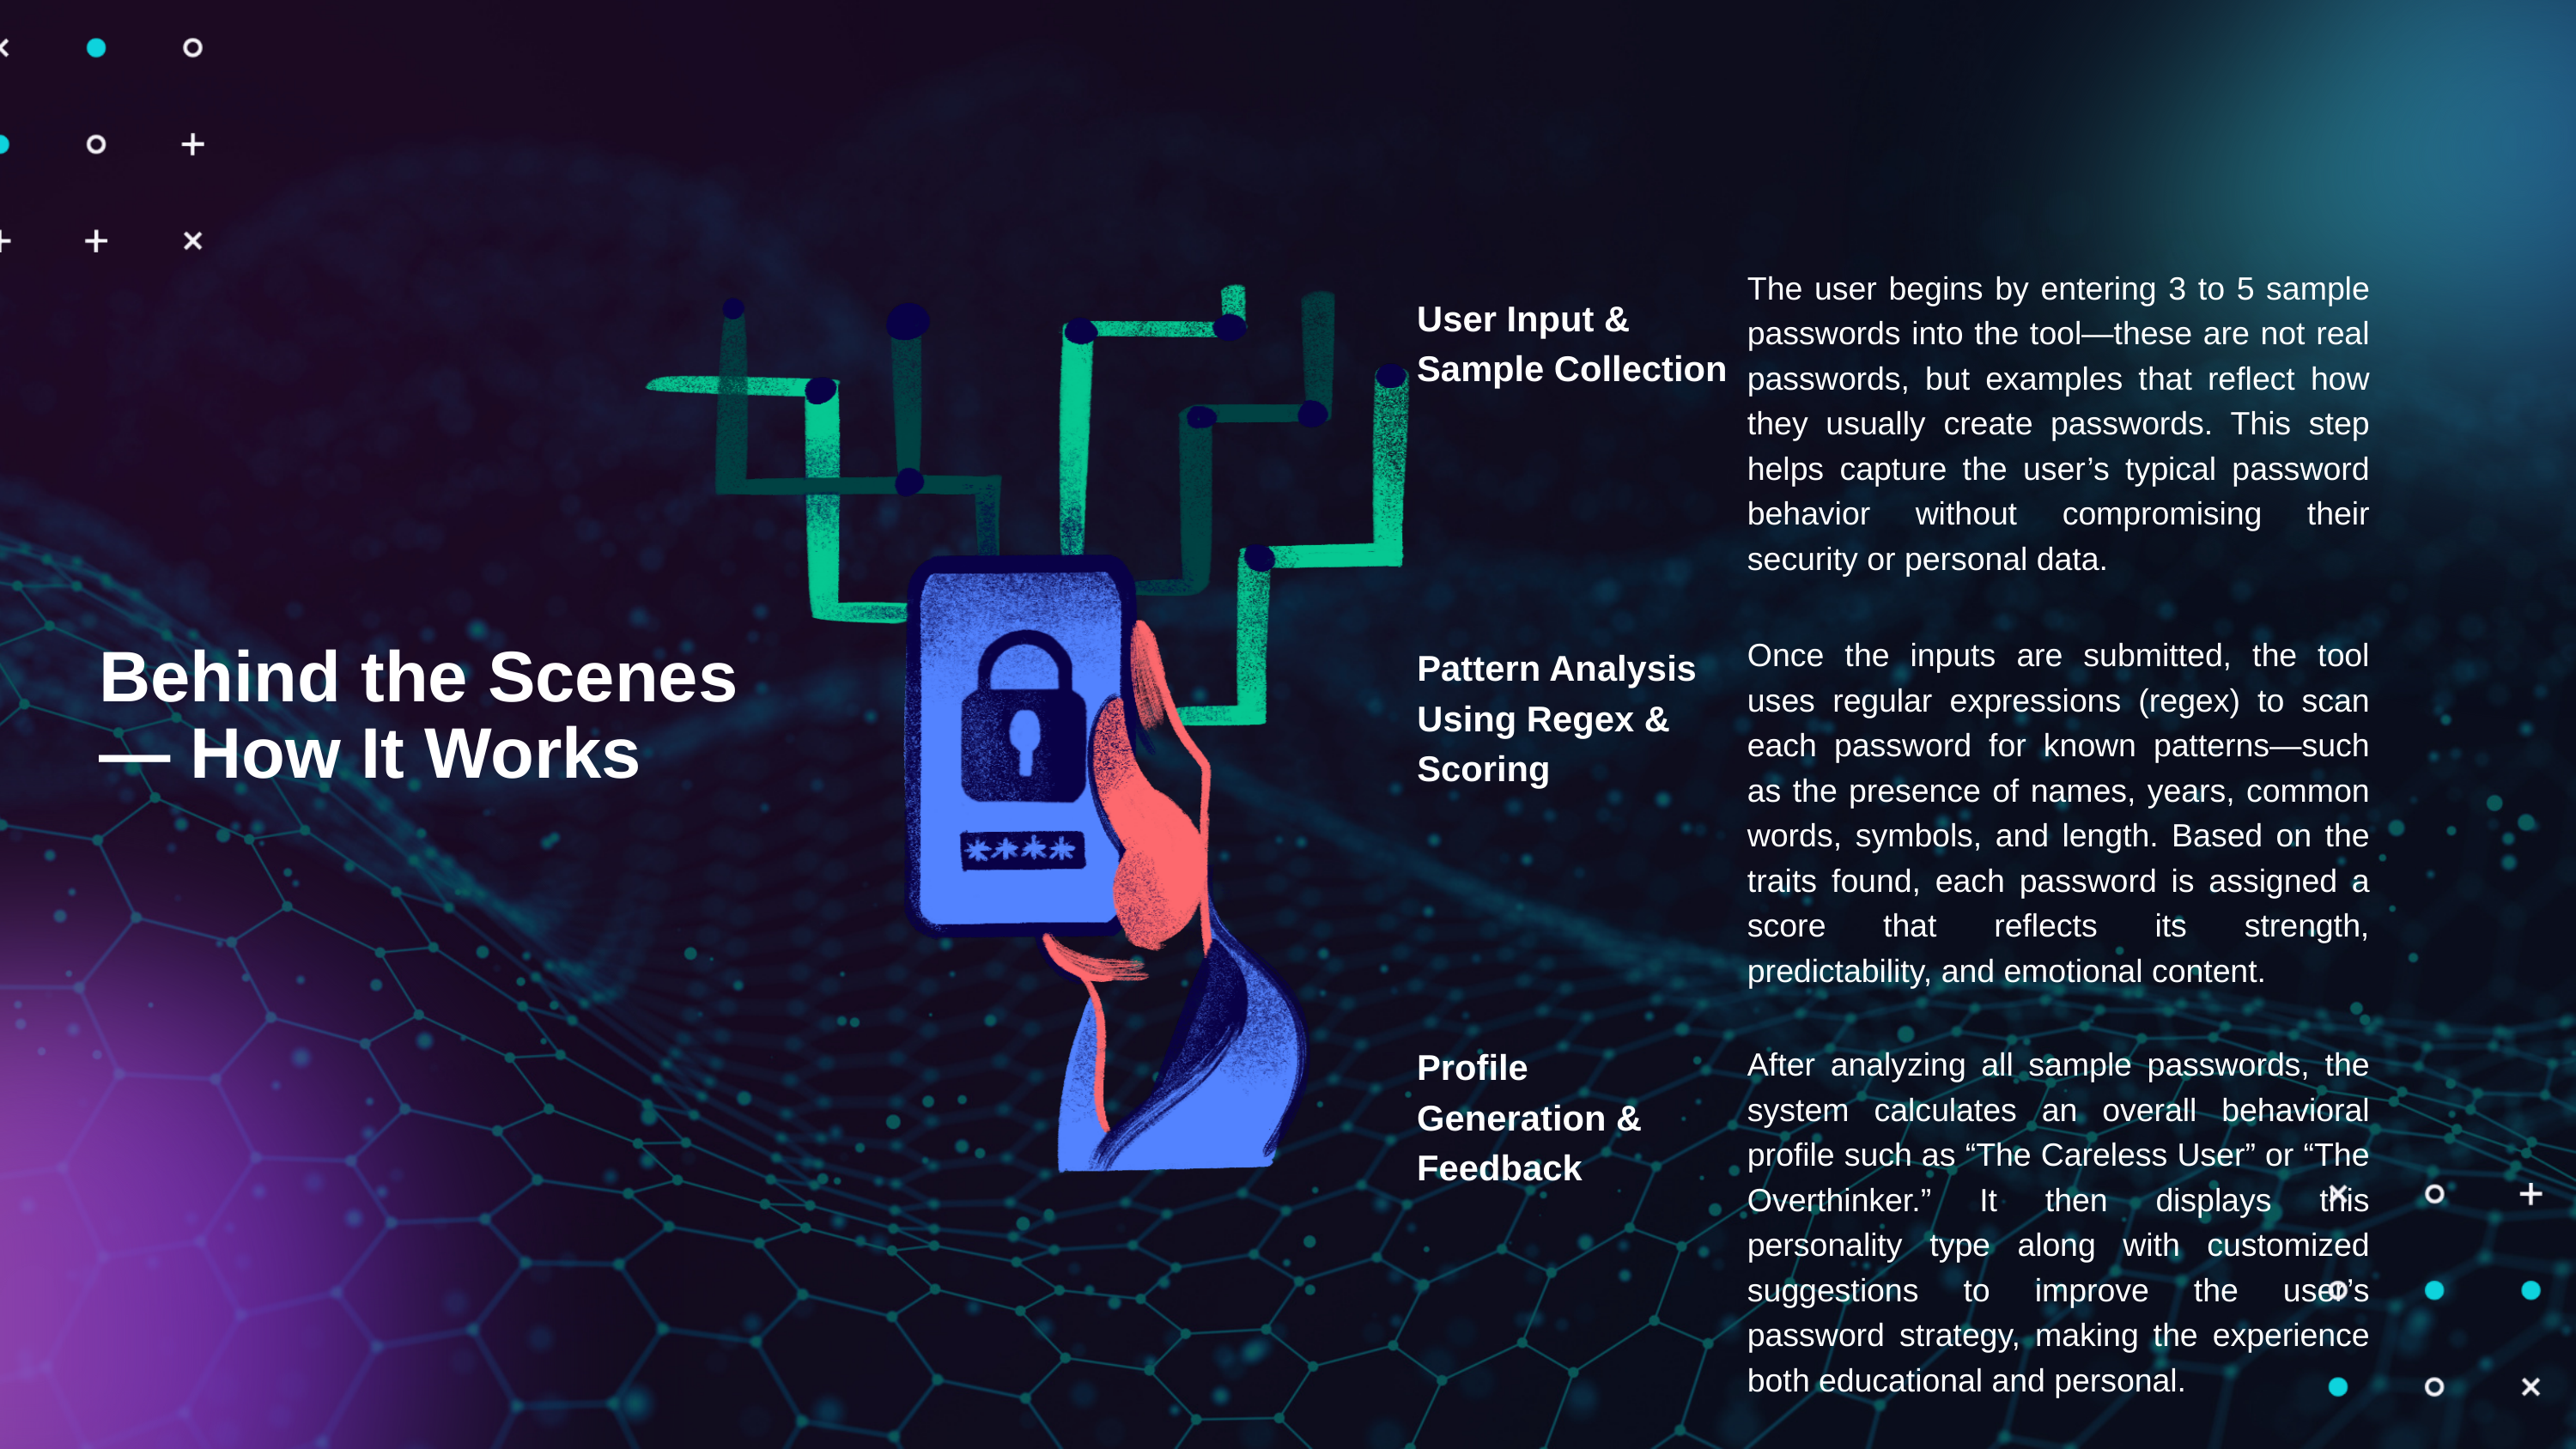

The user begins by entering 3 to 5 sample passwords into the tool—these are not real passwords, but examples that reflect how they usually create passwords. This step helps capture the user’s typical password behavior without compromising their security or personal data.

User Input & Sample Collection
Once the inputs are submitted, the tool uses regular expressions (regex) to scan each password for known patterns—such as the presence of names, years, common words, symbols, and length. Based on the traits found, each password is assigned a score that reflects its strength, predictability, and emotional content.
Pattern Analysis Using Regex & Scoring
Behind the Scenes — How It Works

Profile Generation & Feedback
After analyzing all sample passwords, the system calculates an overall behavioral profile such as “The Careless User” or “The Overthinker.” It then displays this personality type along with customized suggestions to improve the user’s password strategy, making the experience both educational and personal.